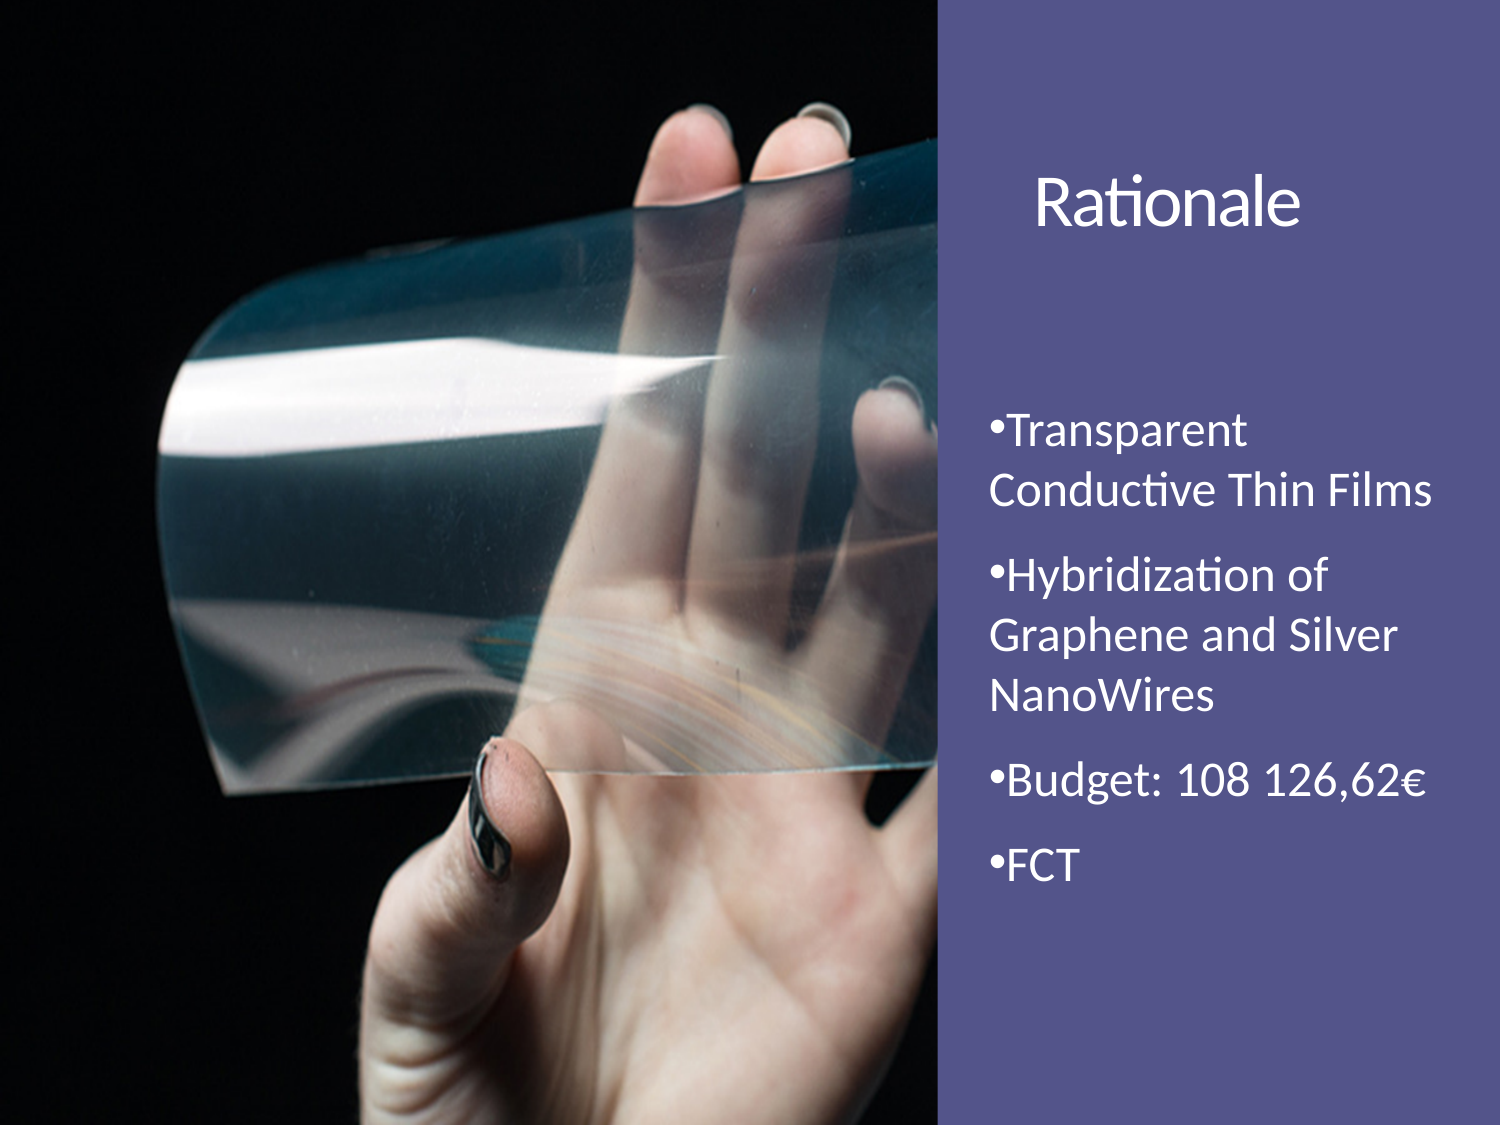

# Rationale
Transparent  Conductive Thin Films
Hybridization of Graphene and Silver NanoWires
Budget: 108 126,62€
FCT